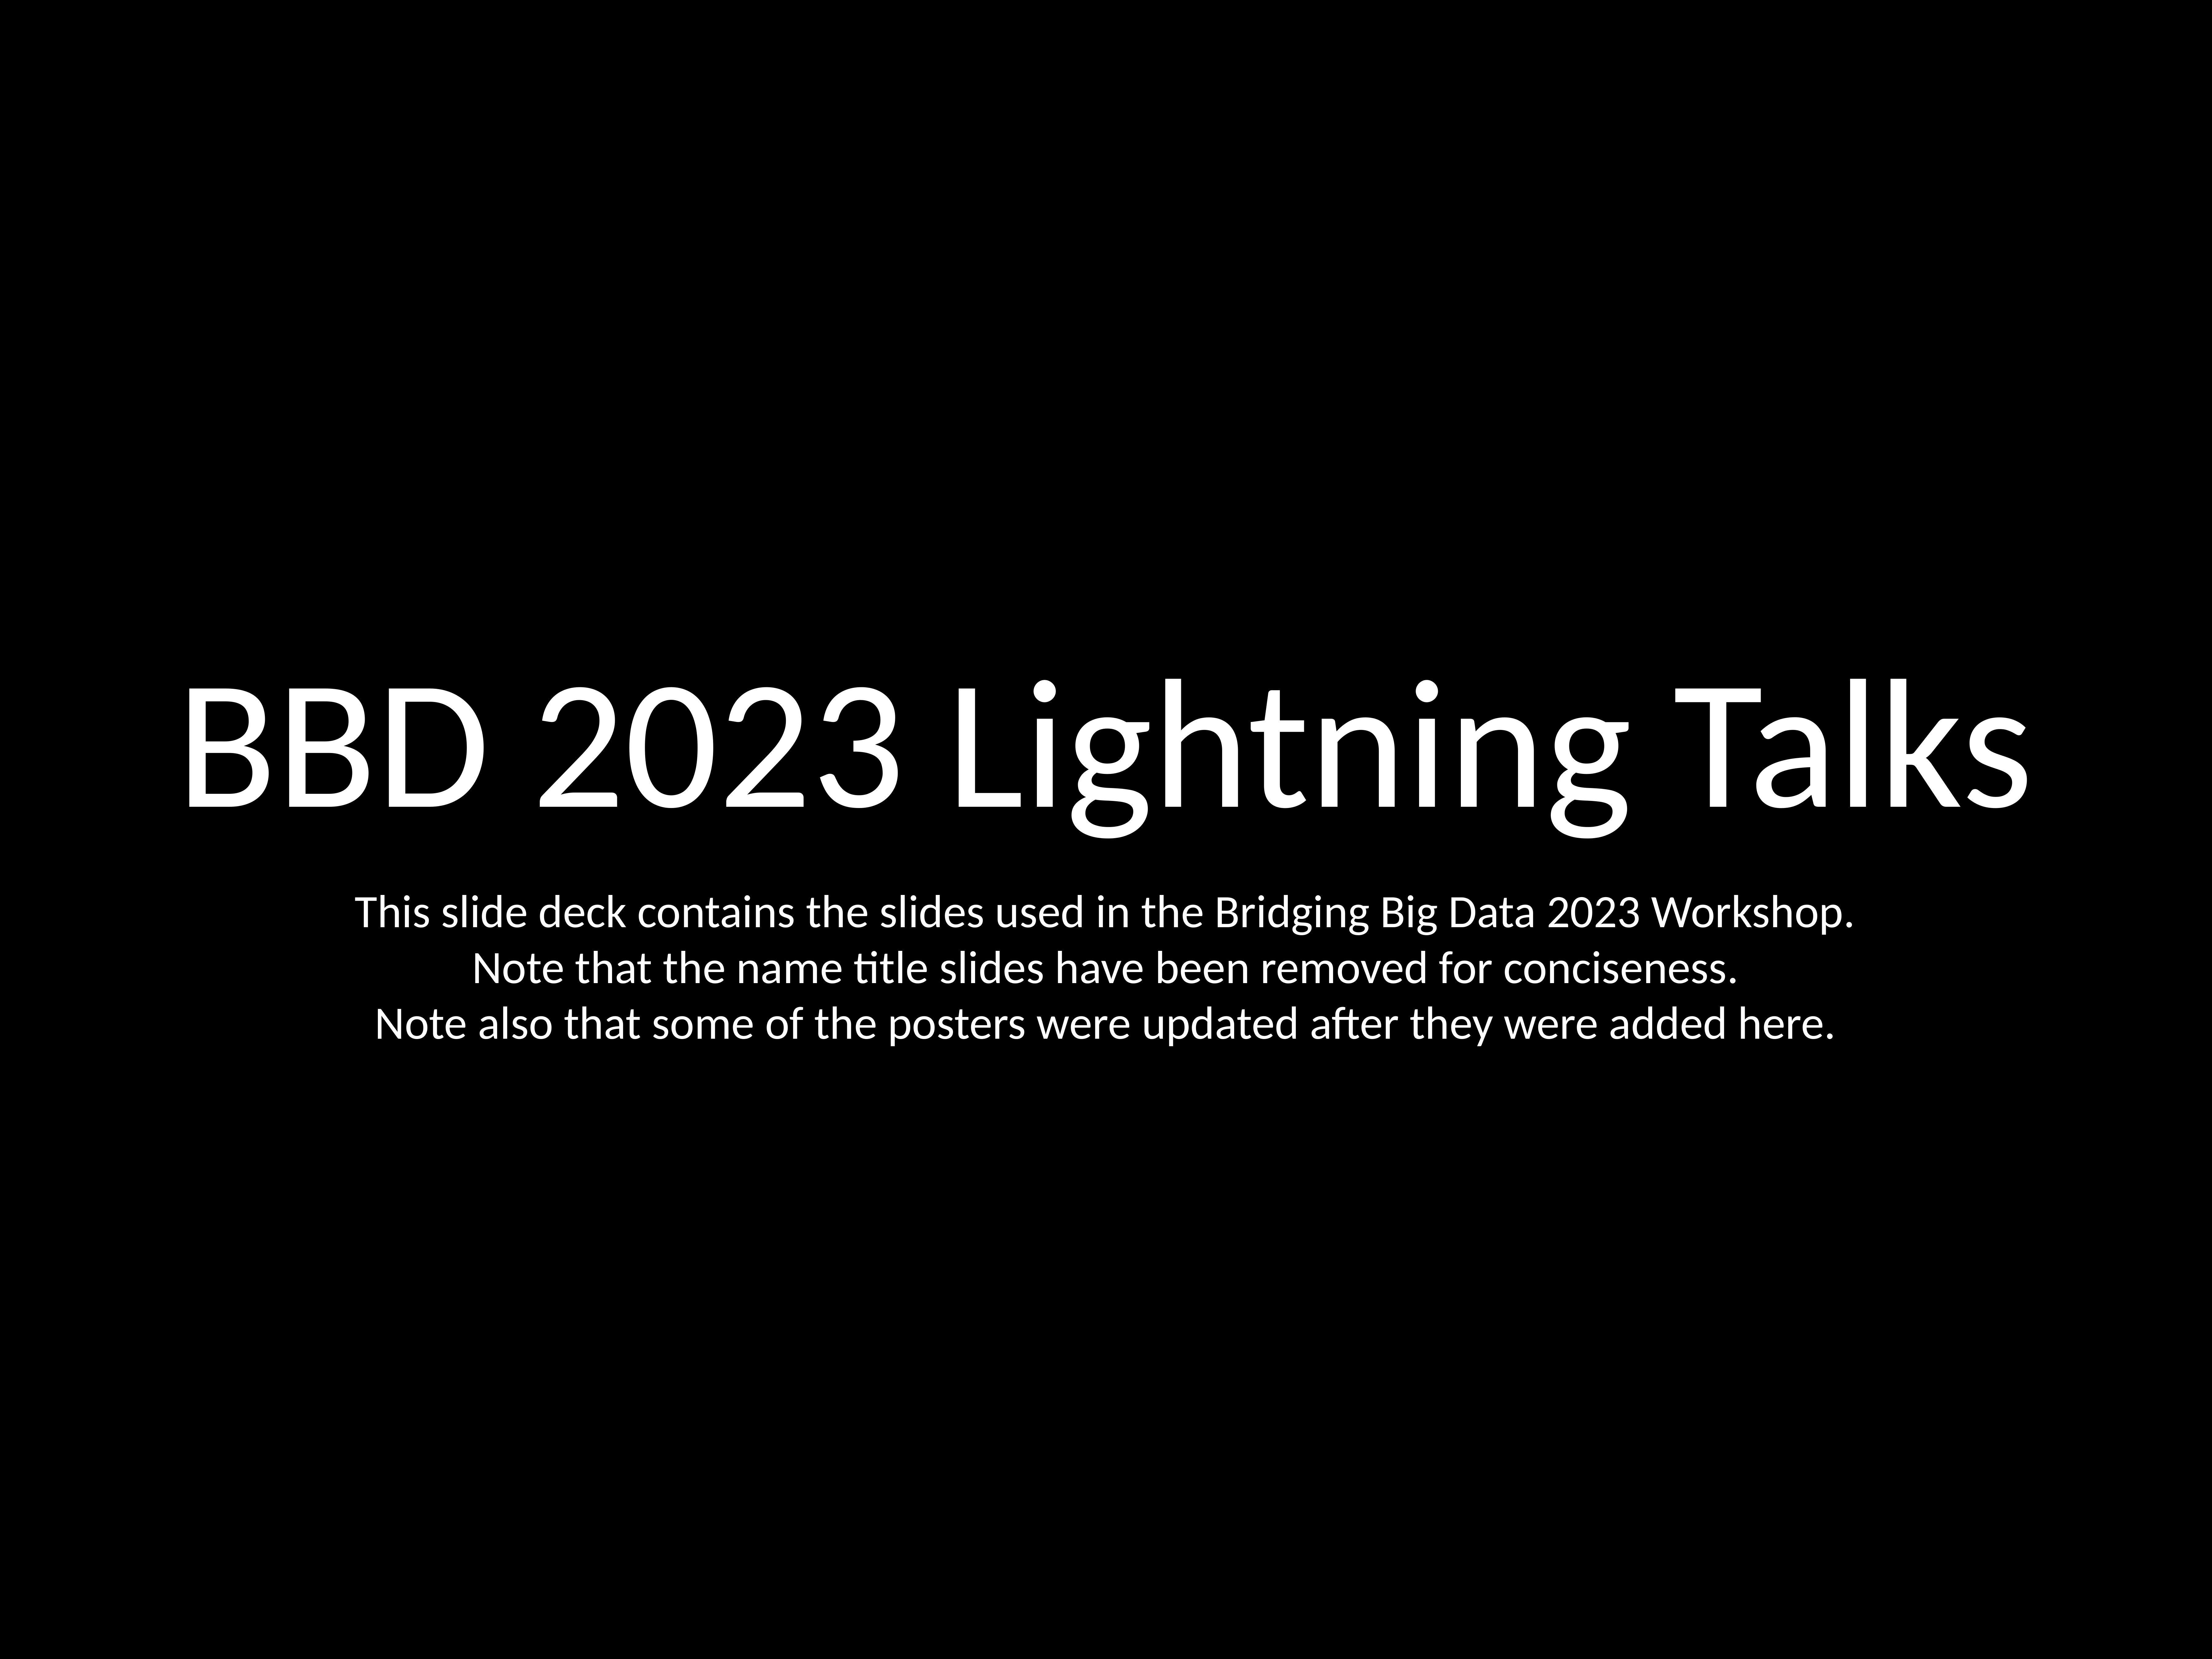

# BBD 2023 Lightning Talks
This slide deck contains the slides used in the Bridging Big Data 2023 Workshop.
Note that the name title slides have been removed for conciseness.
Note also that some of the posters were updated after they were added here.